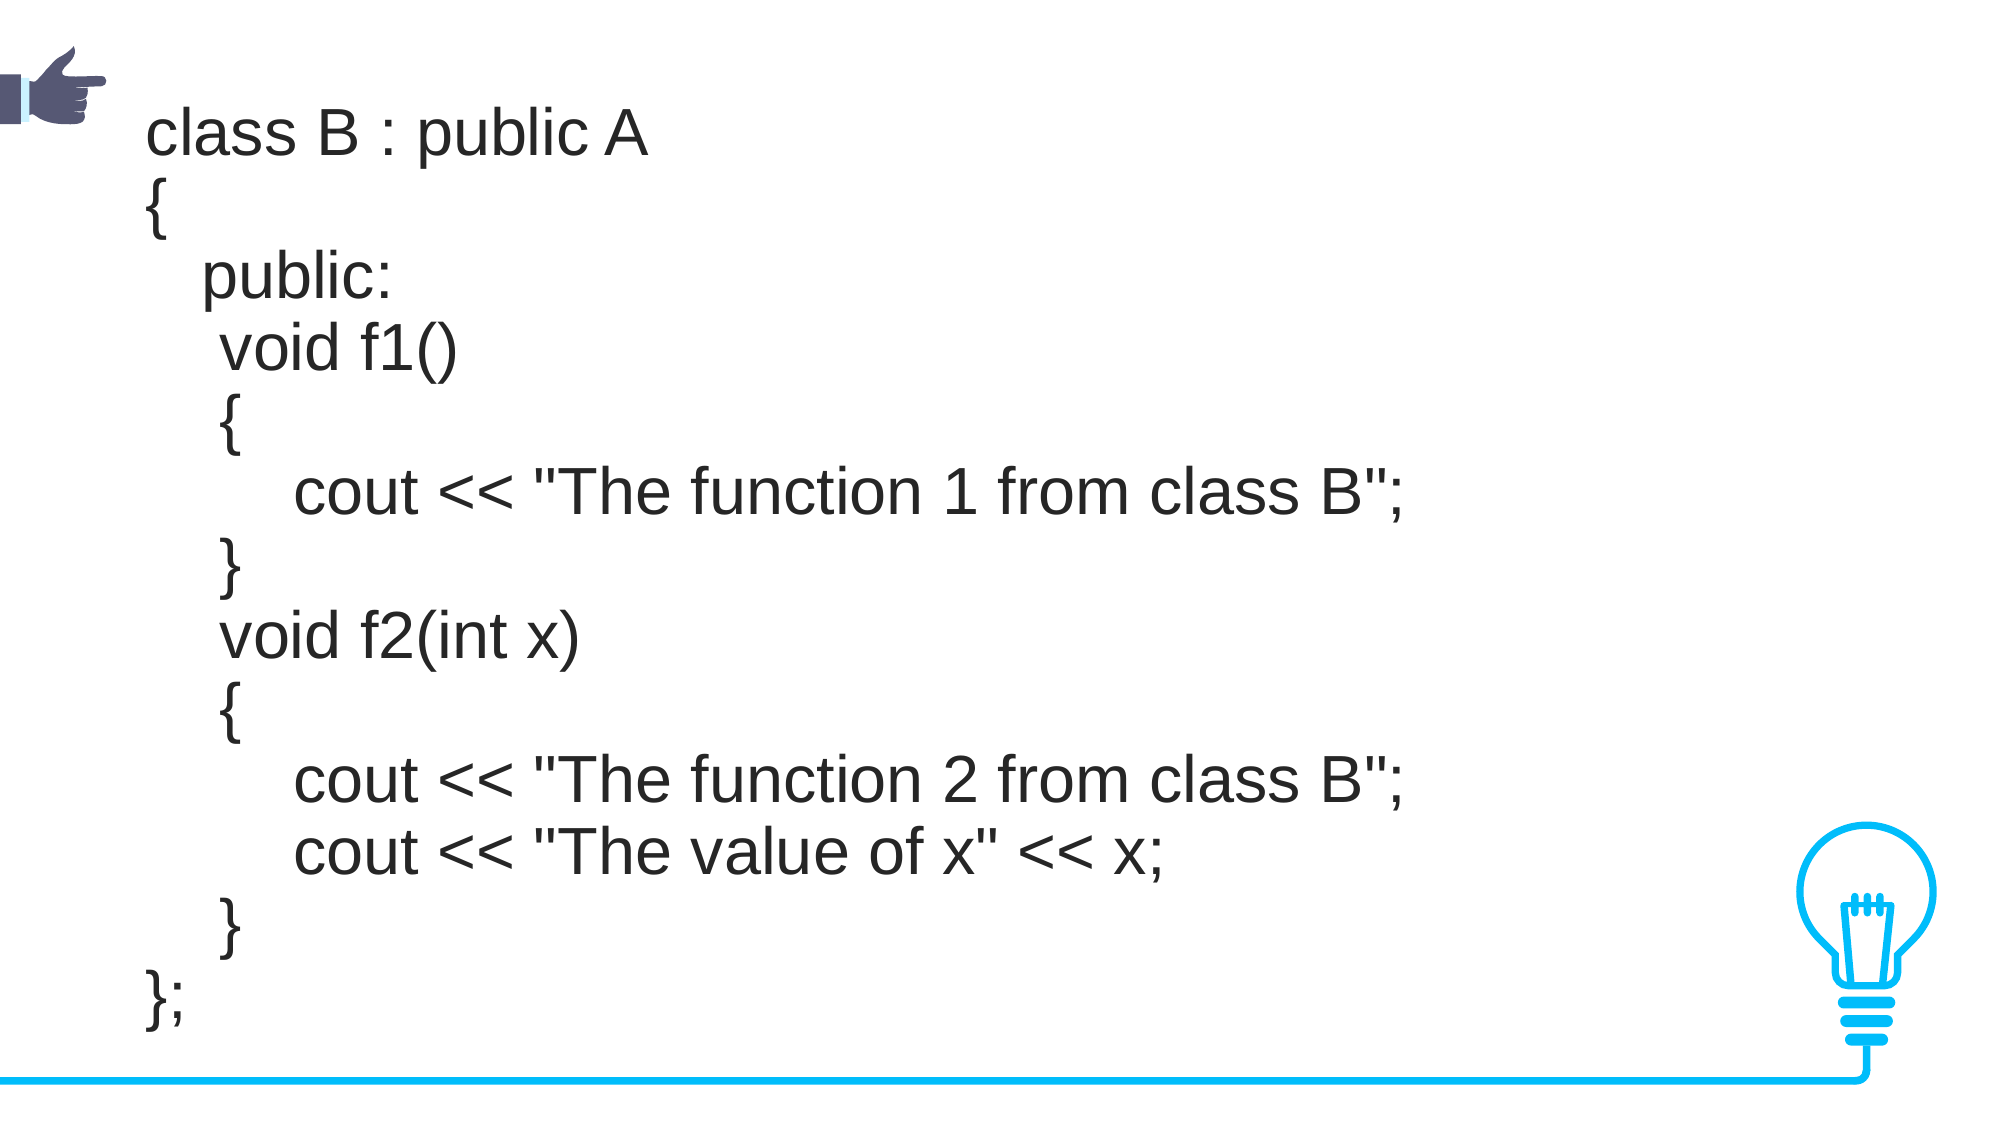

class B : public A
{
   public:
    void f1()
    {
        cout << "The function 1 from class B";
    }
    void f2(int x)
    {
        cout << "The function 2 from class B";
        cout << "The value of x" << x;
    }
};